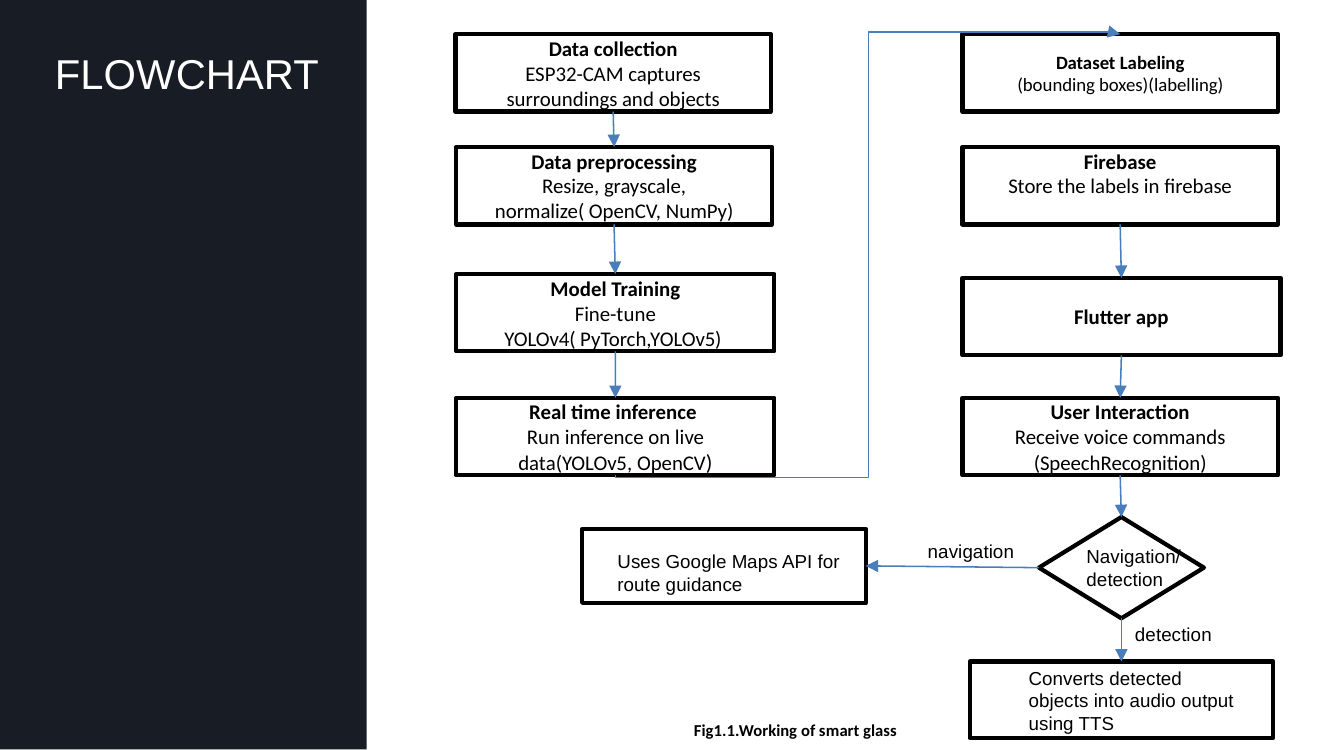

Data collection
ESP32-CAM captures surroundings and objects
Dataset Labeling
(bounding boxes)(labelling)
# FLOWCHART
Data preprocessing
Resize, grayscale, normalize( OpenCV, NumPy)
Firebase
Store the labels in firebase

Model Training
Fine-tune YOLOv4( PyTorch,YOLOv5)

Flutter app

Real time inference
Run inference on live data(YOLOv5, OpenCV)

User Interaction
Receive voice commands (SpeechRecognition)

navigation
Navigation/detection
Uses Google Maps API for route guidance
detection
Converts detected objects into audio output using TTS

Fig1.1.Working of smart glass